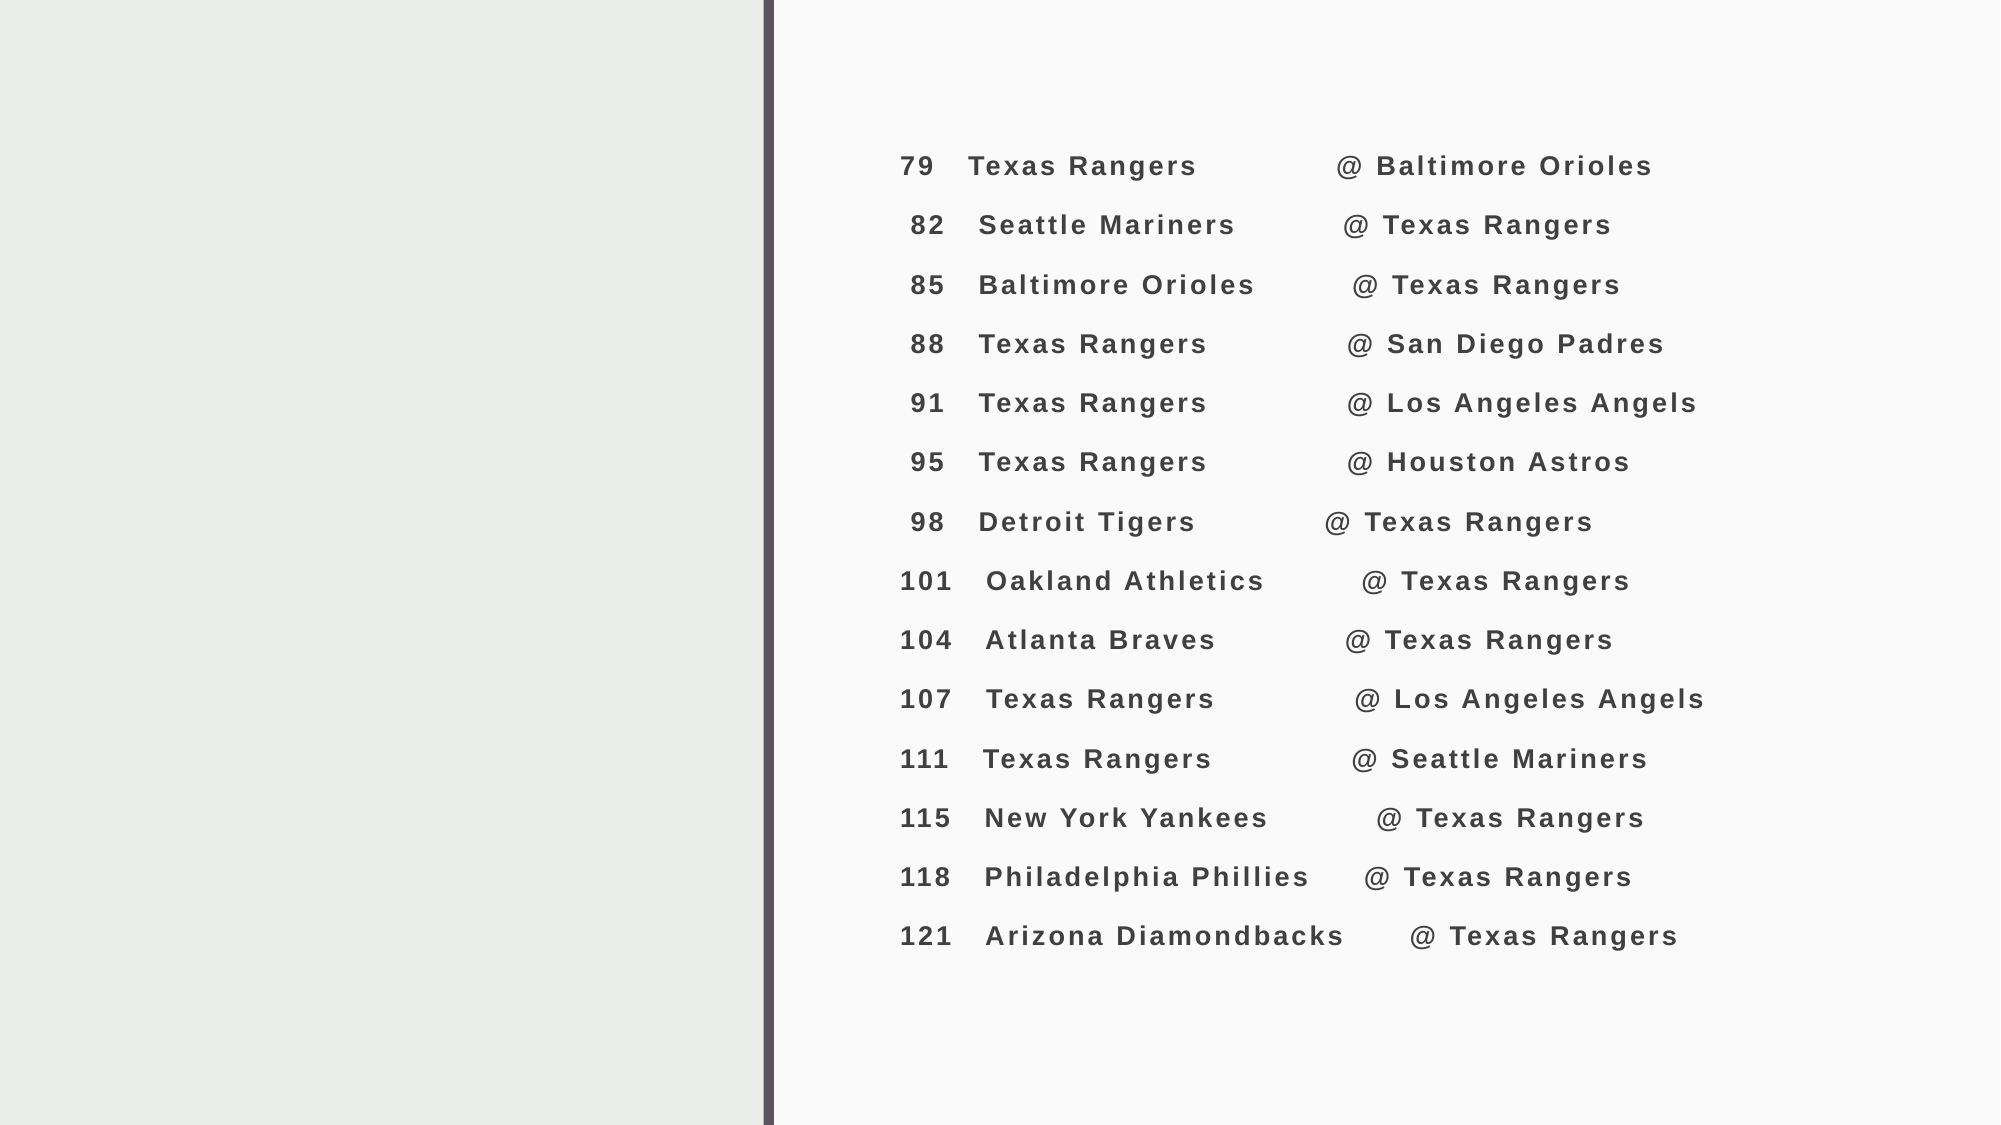

#
79   Texas Rangers             @ Baltimore Orioles
 82   Seattle Mariners          @ Texas Rangers
 85   Baltimore Orioles         @ Texas Rangers
 88   Texas Rangers             @ San Diego Padres
 91   Texas Rangers             @ Los Angeles Angels
 95   Texas Rangers             @ Houston Astros
 98   Detroit Tigers            @ Texas Rangers
101   Oakland Athletics         @ Texas Rangers
104   Atlanta Braves            @ Texas Rangers
107   Texas Rangers             @ Los Angeles Angels
111   Texas Rangers             @ Seattle Mariners
115   New York Yankees          @ Texas Rangers
118   Philadelphia Phillies     @ Texas Rangers
121   Arizona Diamondbacks      @ Texas Rangers